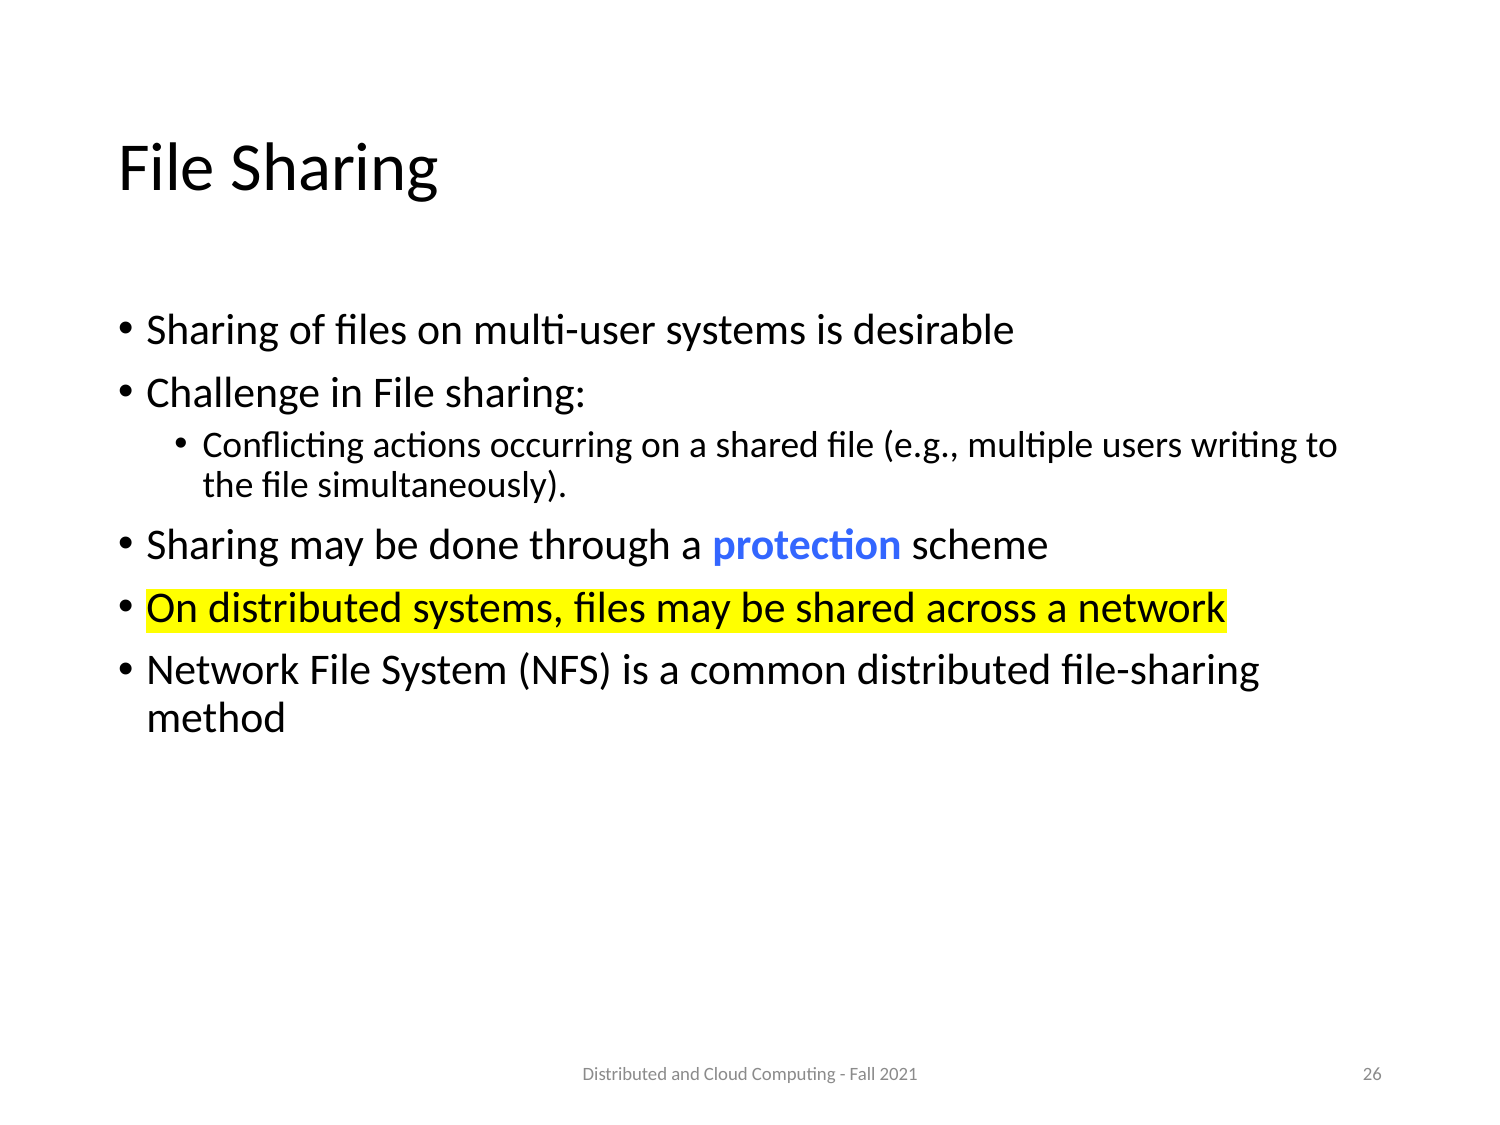

# File Sharing
Sharing of files on multi-user systems is desirable
Challenge in File sharing:
Conflicting actions occurring on a shared file (e.g., multiple users writing to the file simultaneously).
Sharing may be done through a protection scheme
On distributed systems, files may be shared across a network
Network File System (NFS) is a common distributed file-sharing method

Distributed and Cloud Computing - Fall 2021
26